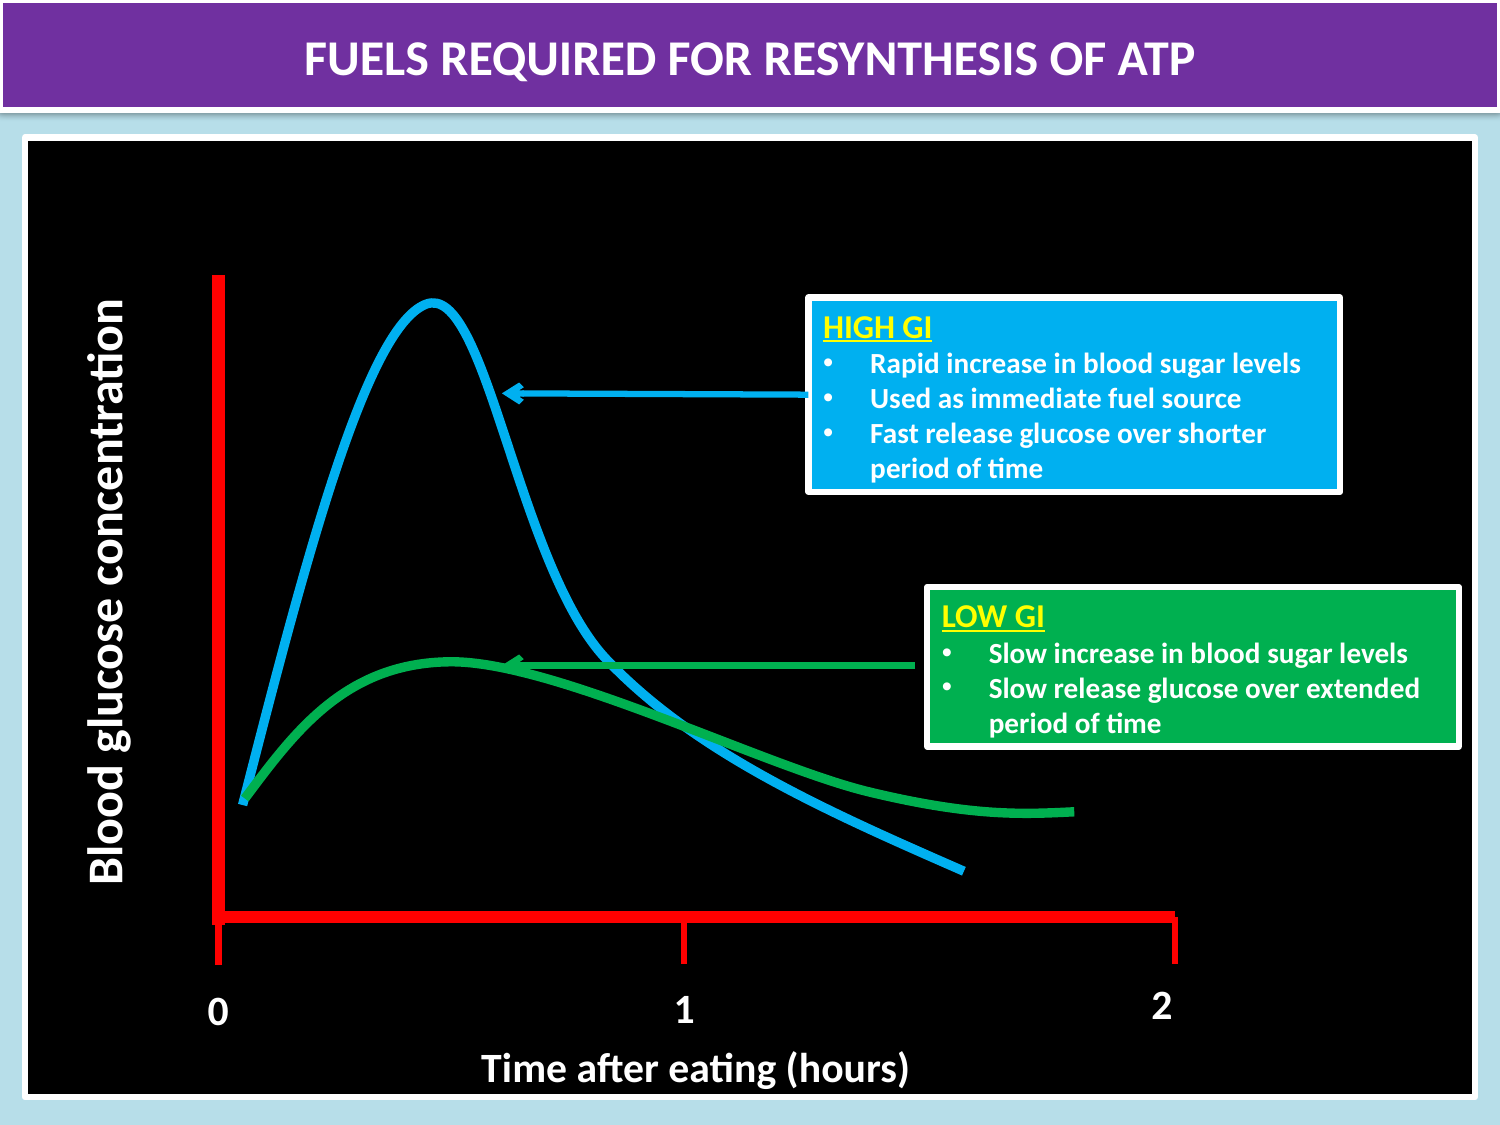

FUELS REQUIRED FOR RESYNTHESIS OF ATP

Blood glucose concentration
HIGH GI
Rapid increase in blood sugar levels
Used as immediate fuel source
Fast release glucose over shorter period of time

LOW GI
Slow increase in blood sugar levels
Slow release glucose over extended period of time

2
1
0
Time after eating (hours)
82